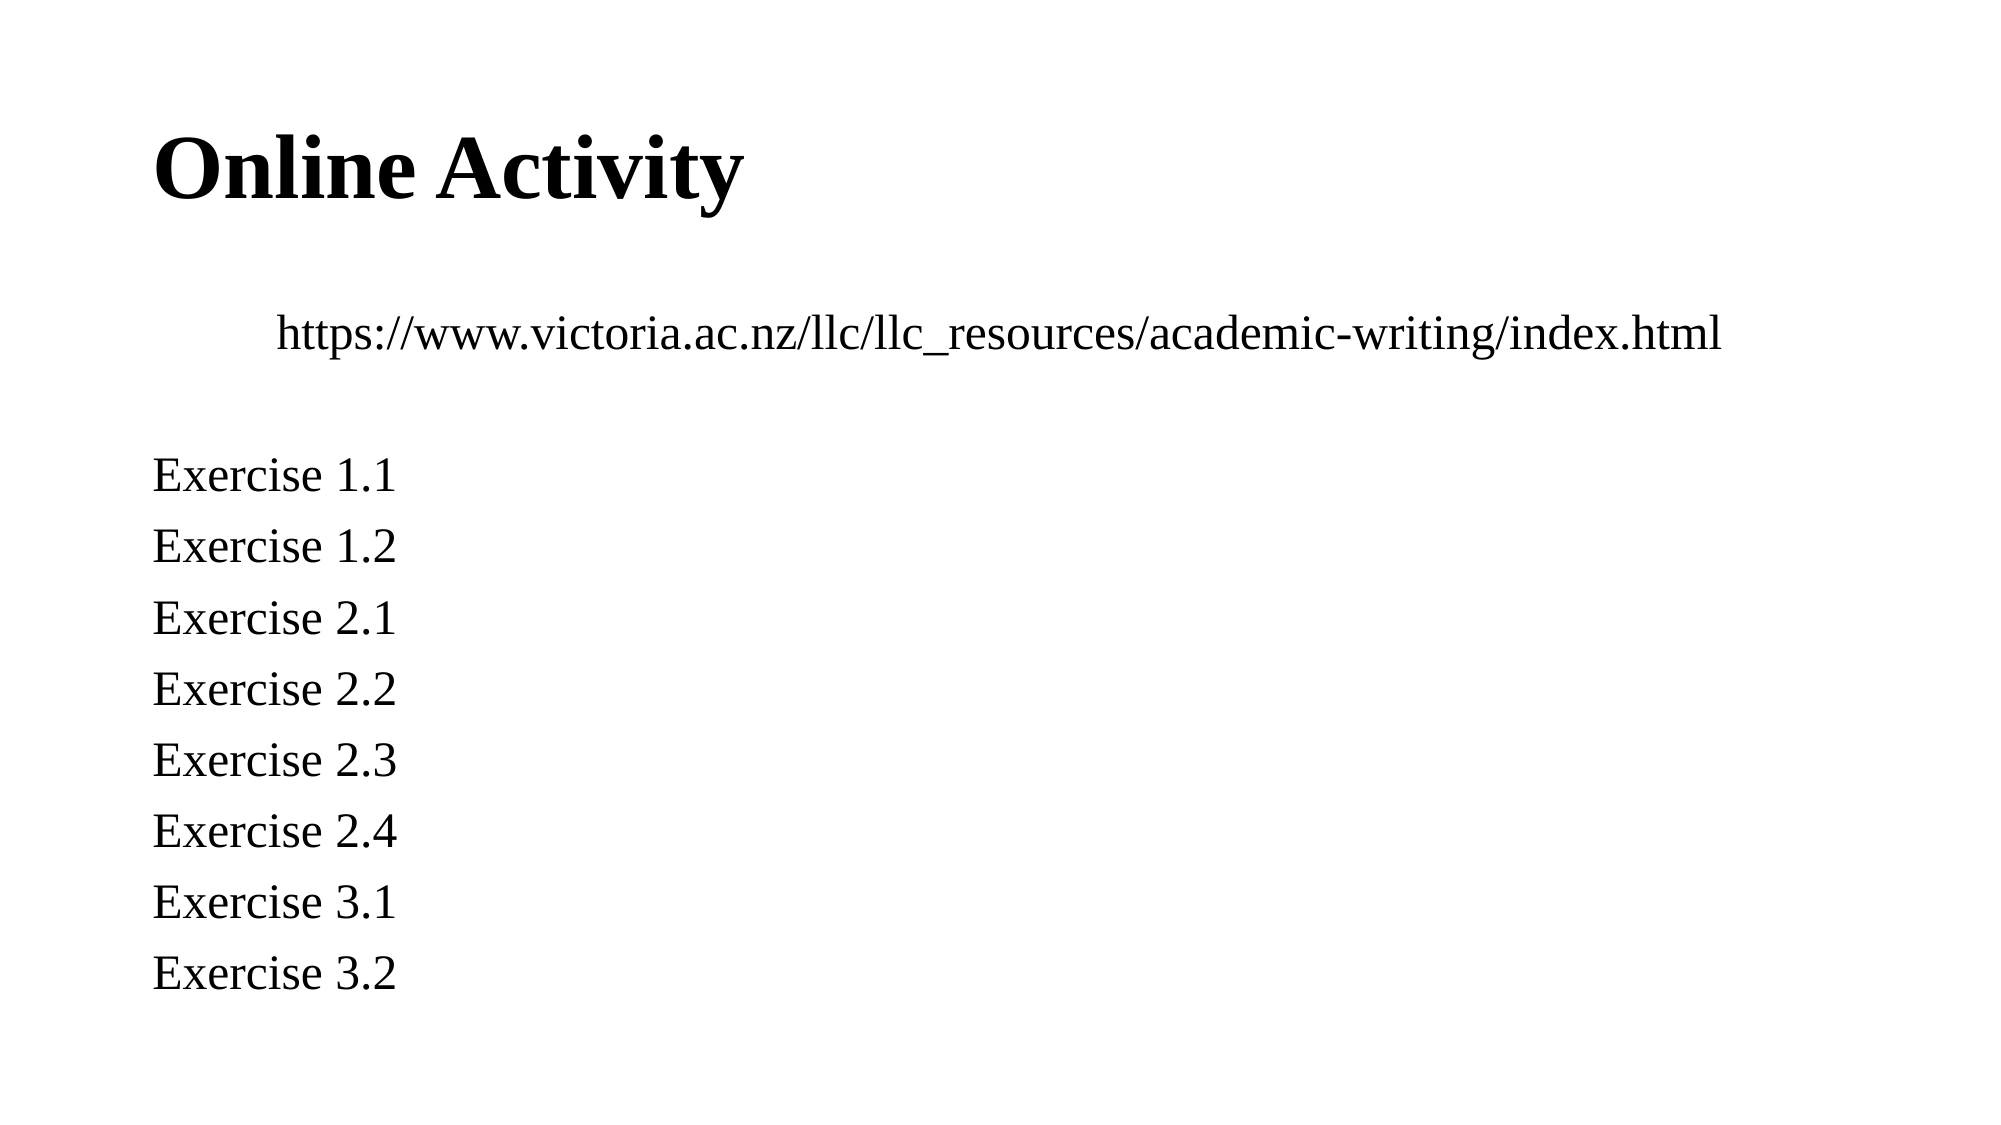

# Online Activity
https://www.victoria.ac.nz/llc/llc_resources/academic-writing/index.html

Exercise 1.1
Exercise 1.2
Exercise 2.1
Exercise 2.2
Exercise 2.3
Exercise 2.4
Exercise 3.1
Exercise 3.2